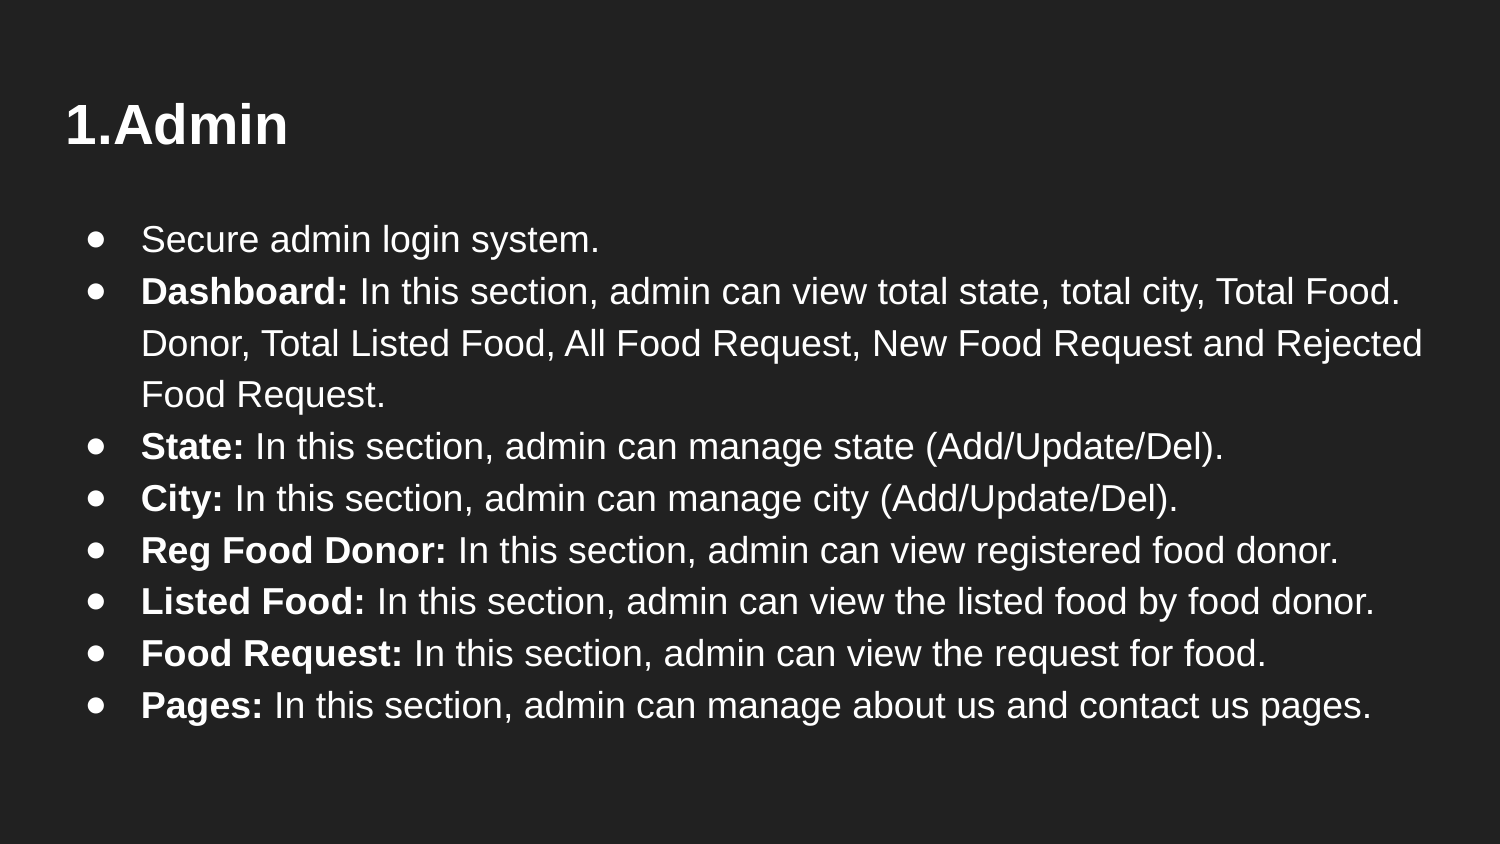

1.Admin
Secure admin login system.
Dashboard: In this section, admin can view total state, total city, Total Food. Donor, Total Listed Food, All Food Request, New Food Request and Rejected Food Request.
State: In this section, admin can manage state (Add/Update/Del).
City: In this section, admin can manage city (Add/Update/Del).
Reg Food Donor: In this section, admin can view registered food donor.
Listed Food: In this section, admin can view the listed food by food donor.
Food Request: In this section, admin can view the request for food.
Pages: In this section, admin can manage about us and contact us pages.